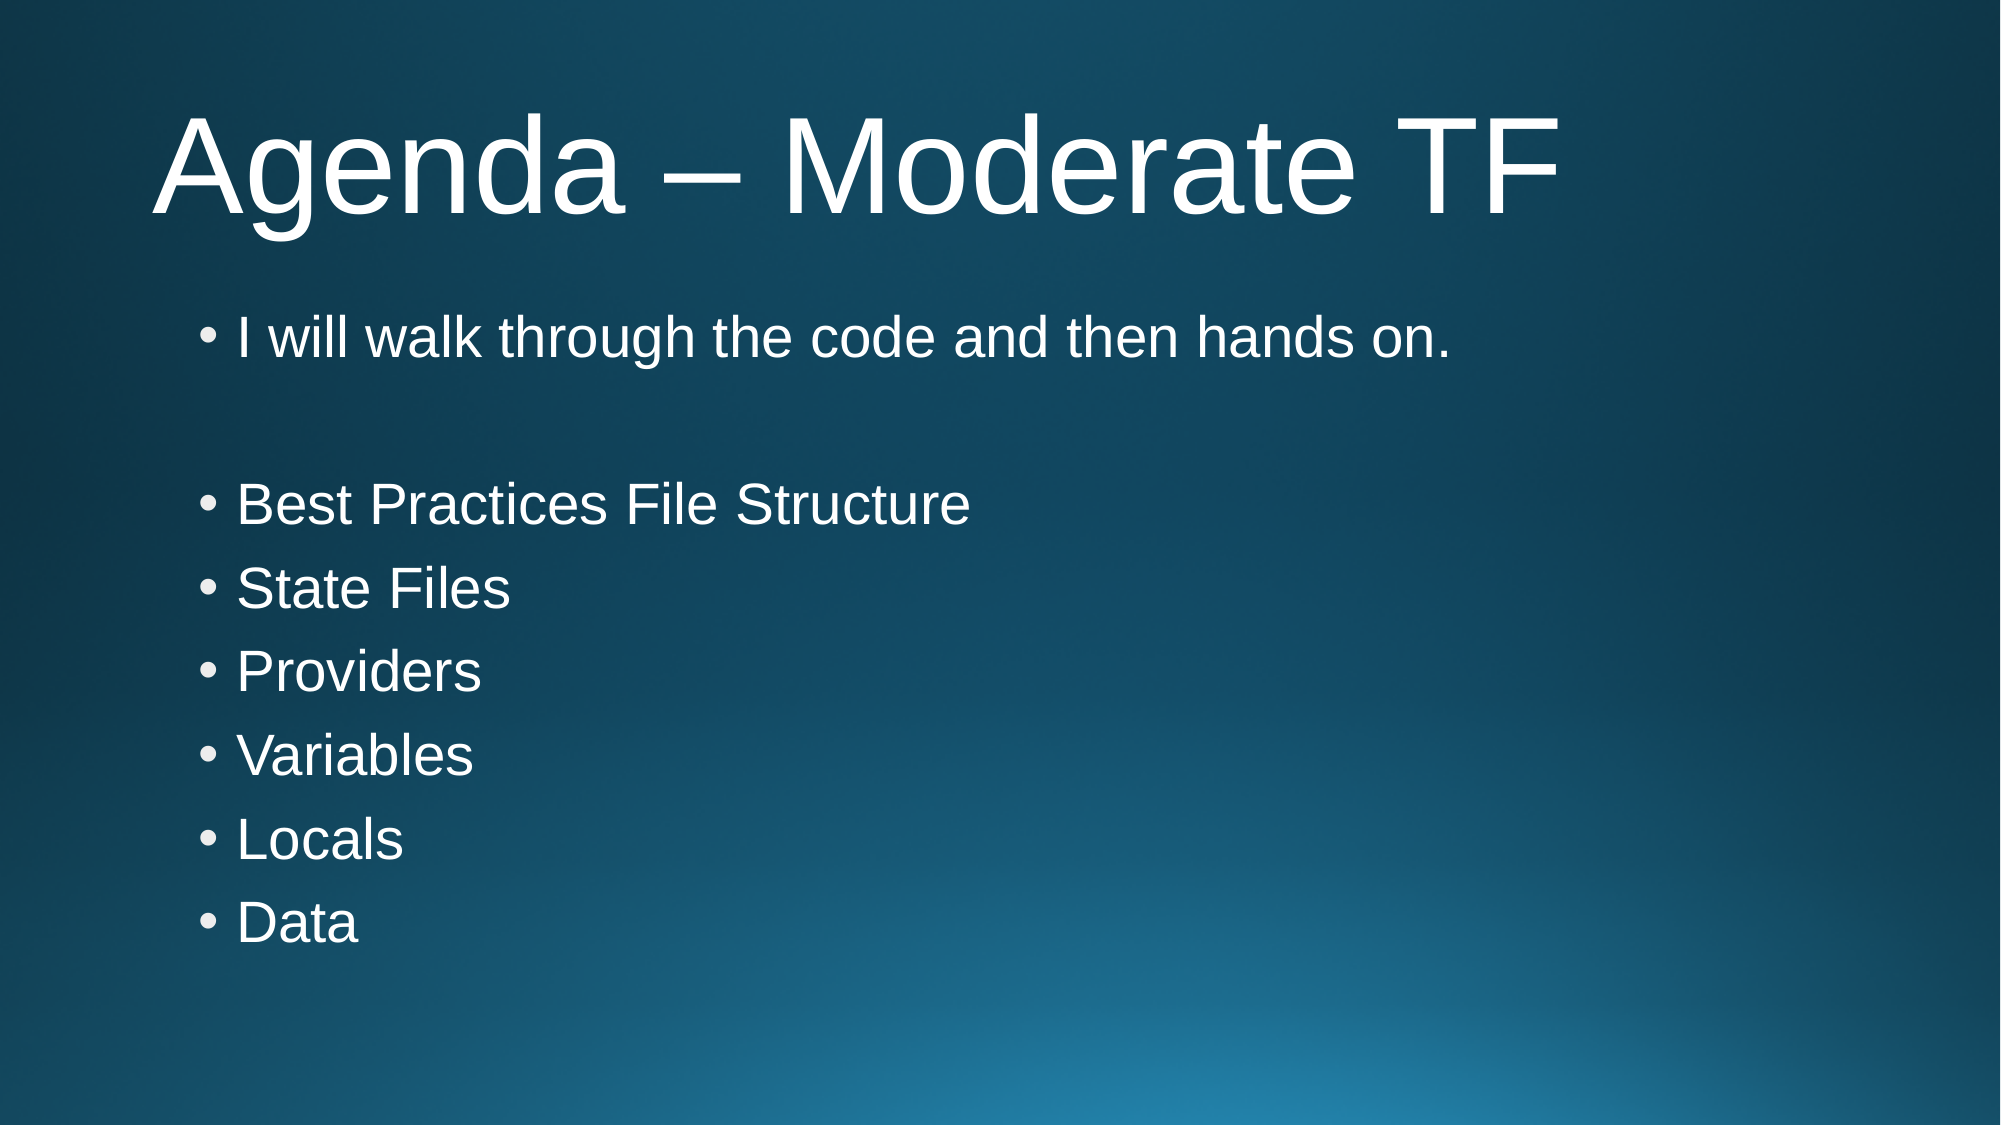

# Agenda – Moderate TF
I will walk through the code and then hands on.

Best Practices File Structure
State Files
Providers
Variables
Locals
Data